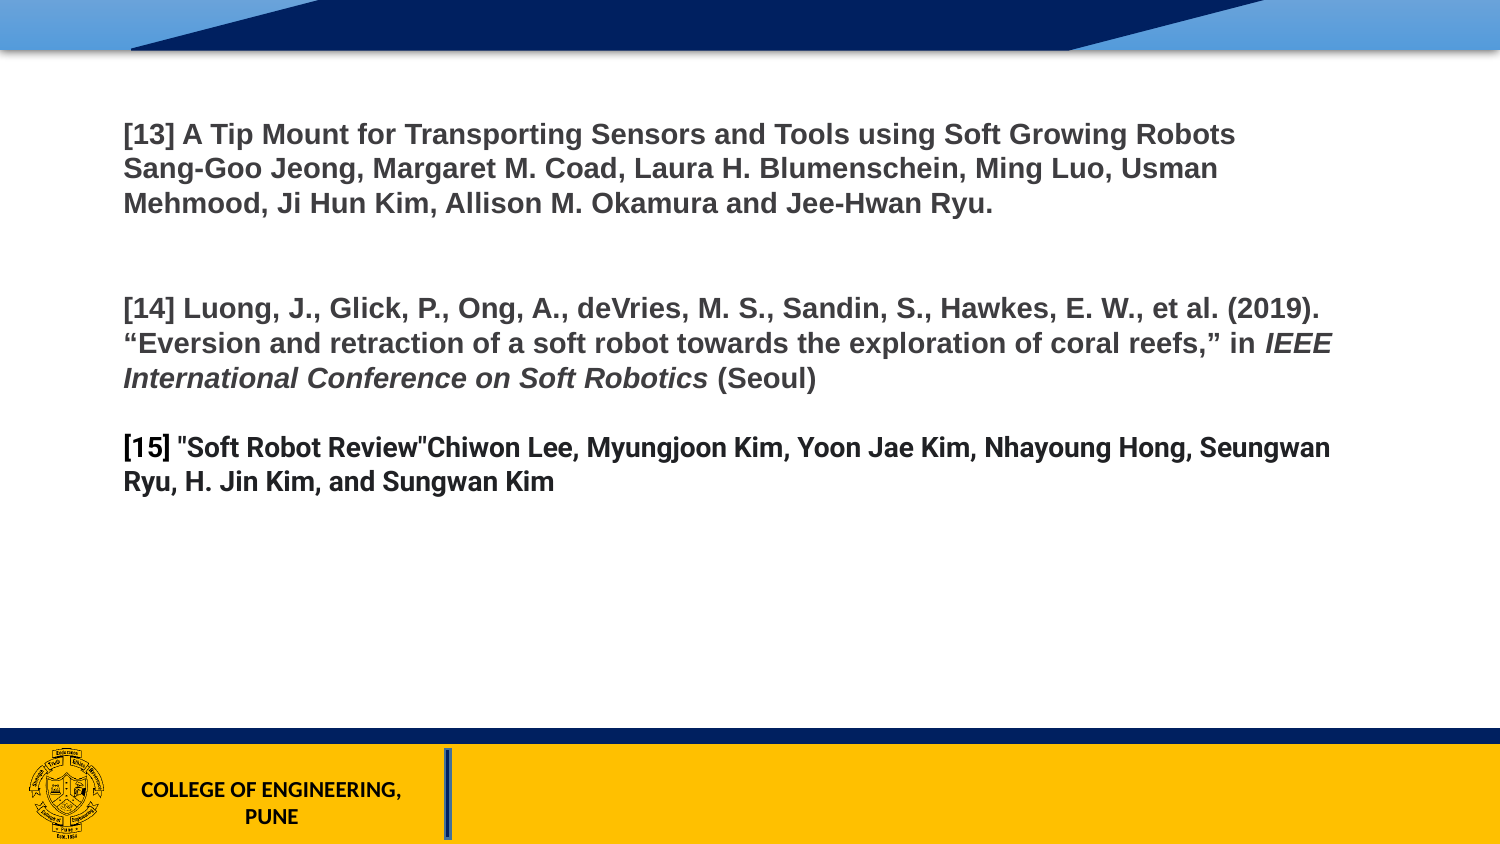

[13] A Tip Mount for Transporting Sensors and Tools using Soft Growing Robots
Sang-Goo Jeong, Margaret M. Coad, Laura H. Blumenschein, Ming Luo, Usman Mehmood, Ji Hun Kim, Allison M. Okamura and Jee-Hwan Ryu.

[14] Luong, J., Glick, P., Ong, A., deVries, M. S., Sandin, S., Hawkes, E. W., et al. (2019). “Eversion and retraction of a soft robot towards the exploration of coral reefs,” in IEEE International Conference on Soft Robotics (Seoul)

[15] "Soft Robot Review"Chiwon Lee, Myungjoon Kim, Yoon Jae Kim, Nhayoung Hong, Seungwan Ryu, H. Jin Kim, and Sungwan Kim